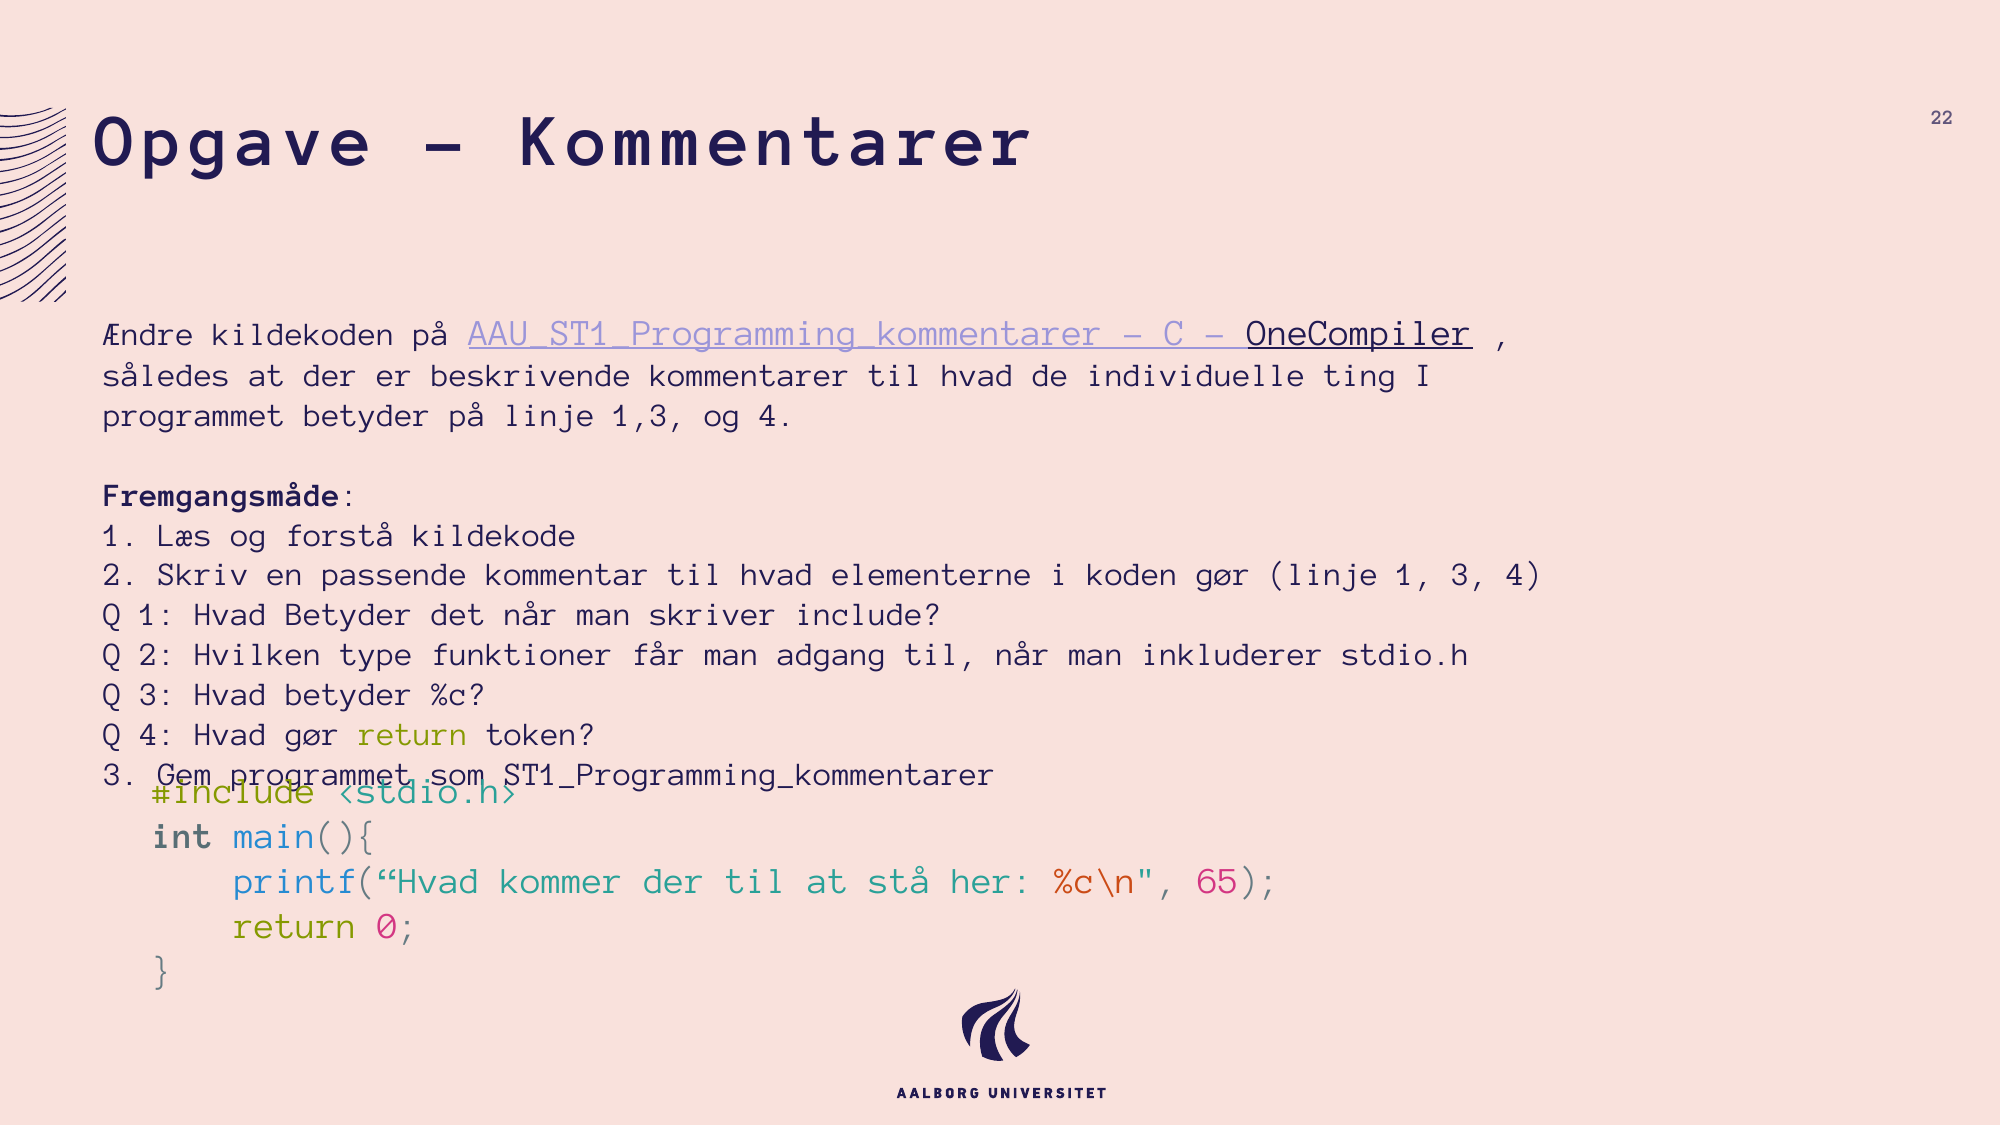

# Opgave – Kommentarer
22
Ændre kildekoden på AAU_ST1_Programming_kommentarer - C - OneCompiler , således at der er beskrivende kommentarer til hvad de individuelle ting I programmet betyder på linje 1,3, og 4.

Fremgangsmåde:
1. Læs og forstå kildekode
2. Skriv en passende kommentar til hvad elementerne i koden gør (linje 1, 3, 4)
Q 1: Hvad Betyder det når man skriver include?
Q 2: Hvilken type funktioner får man adgang til, når man inkluderer stdio.h
Q 3: Hvad betyder %c?
Q 4: Hvad gør return token?
3. Gem programmet som ST1_Programming_kommentarer

#include <stdio.h>
int main(){
    printf(“Hvad kommer der til at stå her: %c\n", 65);
    return 0;
}